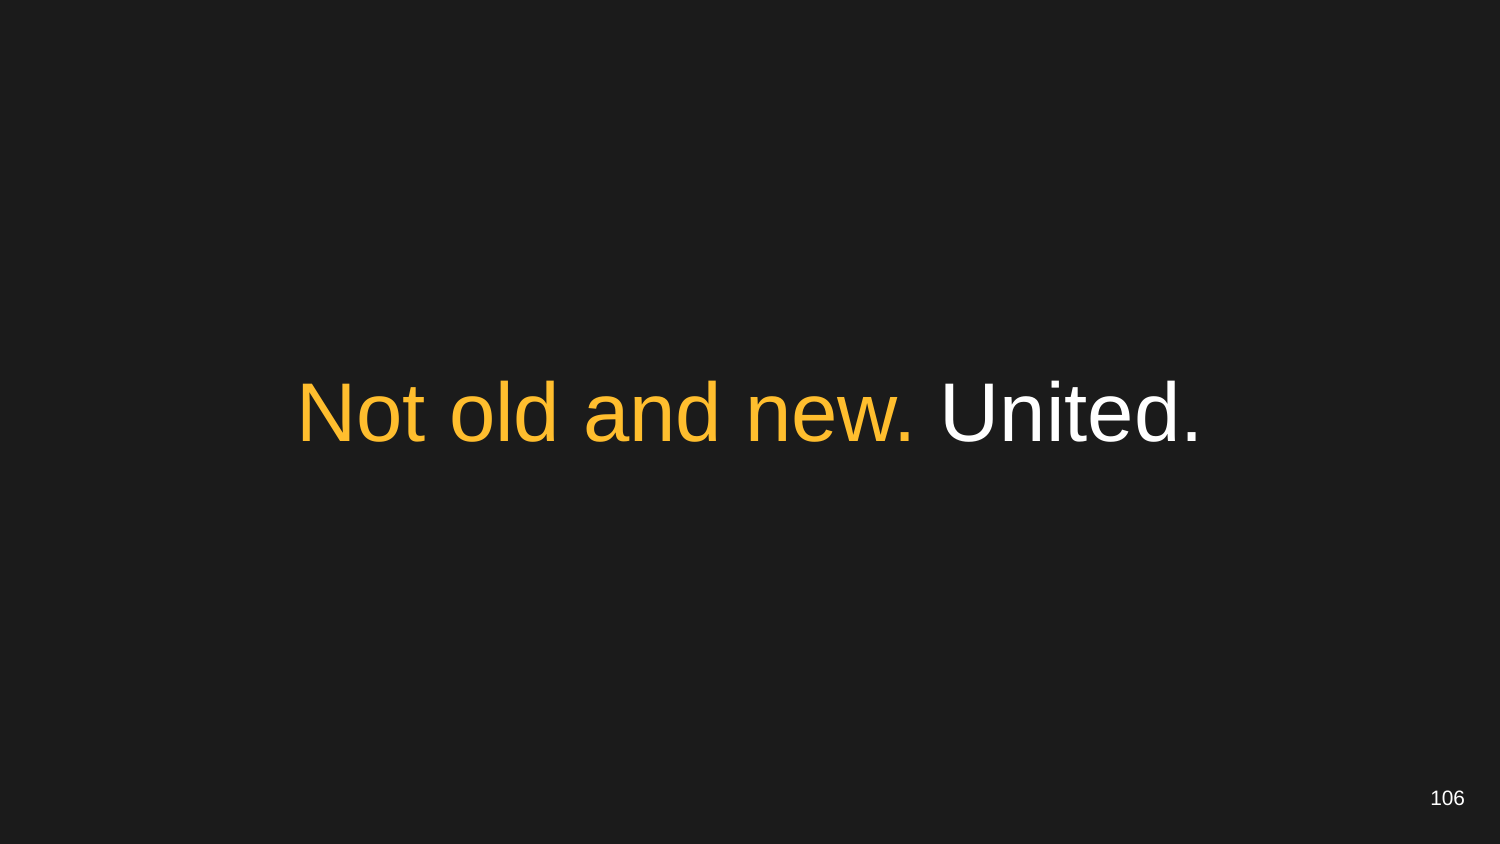

# Not old and new. United.
106